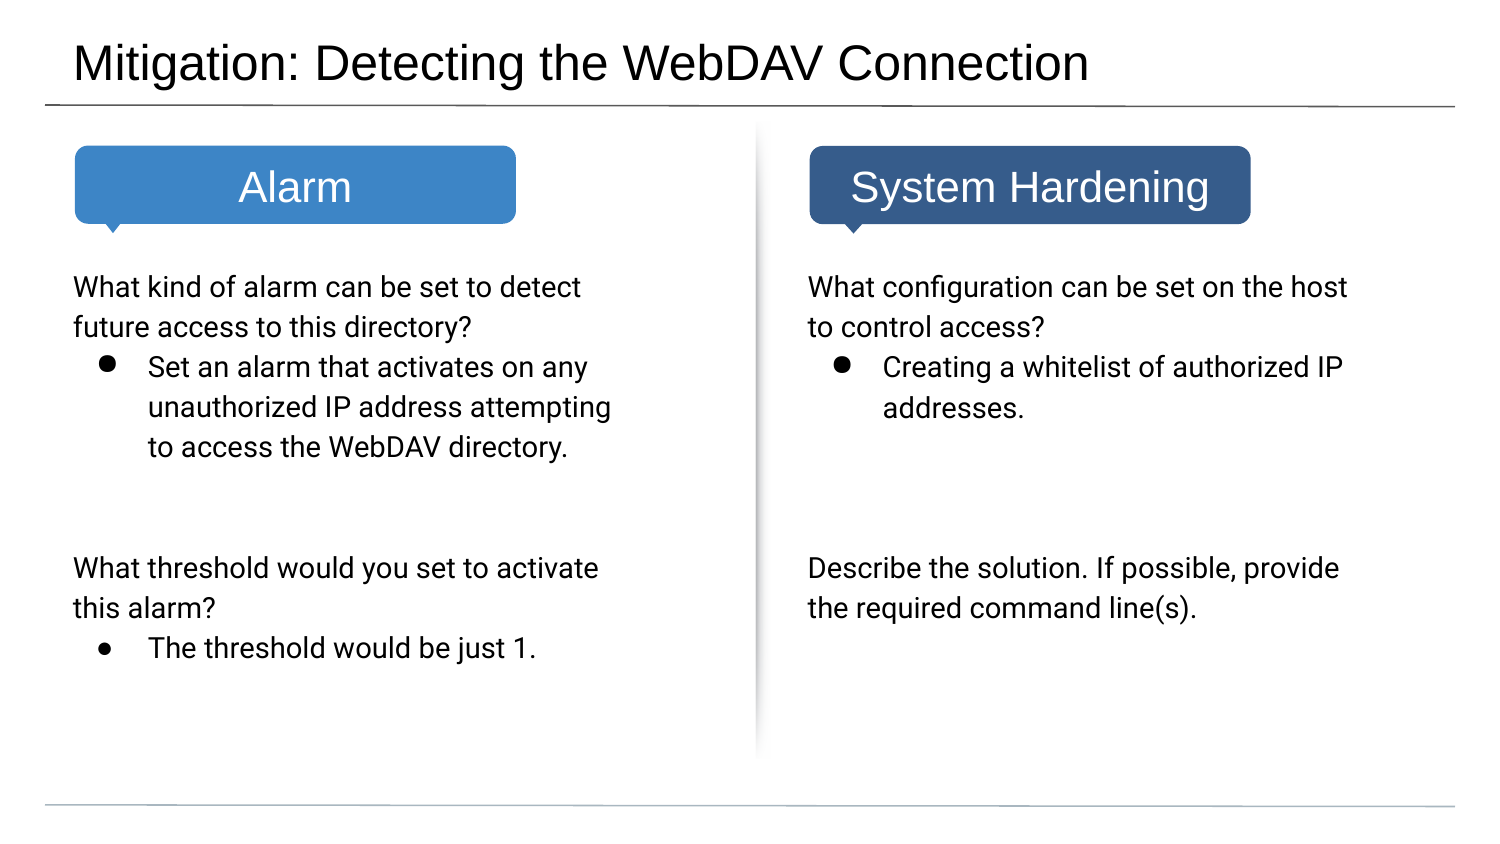

# Mitigation: Detecting the WebDAV Connection
What kind of alarm can be set to detect future access to this directory?
Set an alarm that activates on any unauthorized IP address attempting to access the WebDAV directory.

What threshold would you set to activate this alarm?
The threshold would be just 1.
What configuration can be set on the host to control access?
Creating a whitelist of authorized IP addresses.

Describe the solution. If possible, provide the required command line(s).